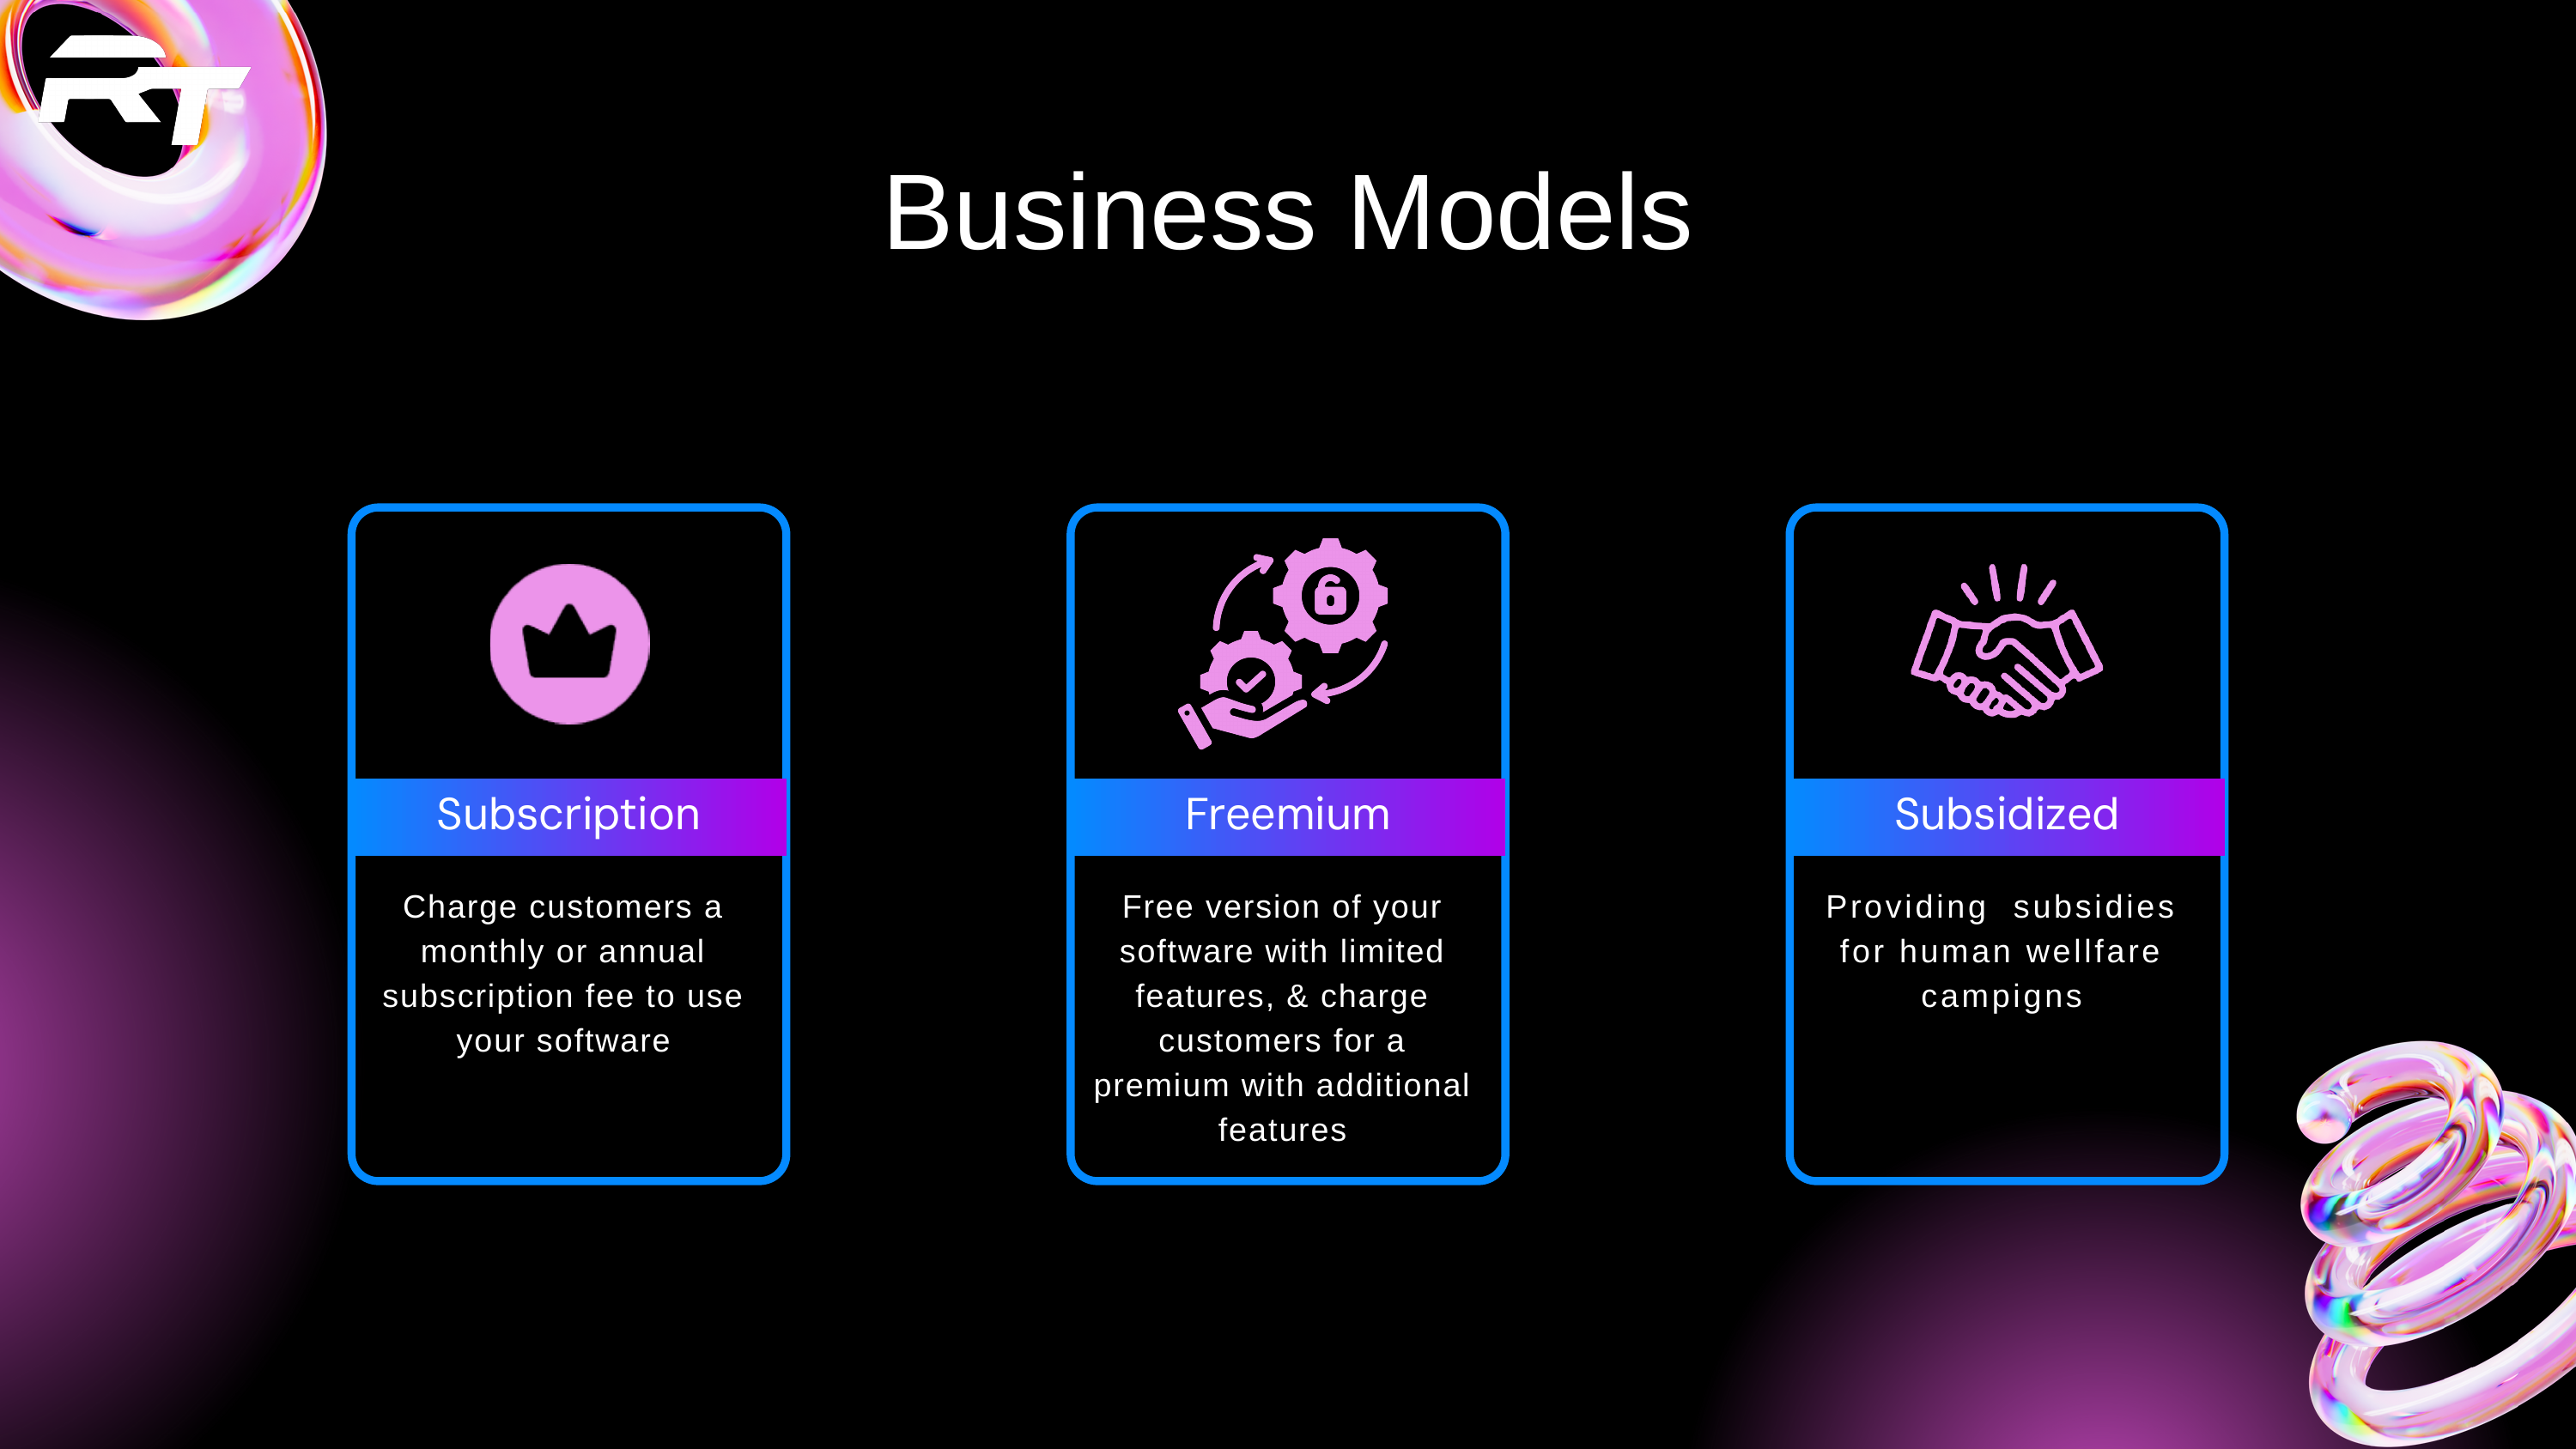

Business Models

Subscription

Freemium

Subsidized
Charge customers a monthly or annual subscription fee to use your software
Free version of your software with limited features, & charge customers for a premium with additional features
Providing  subsidies for human wellfare campigns